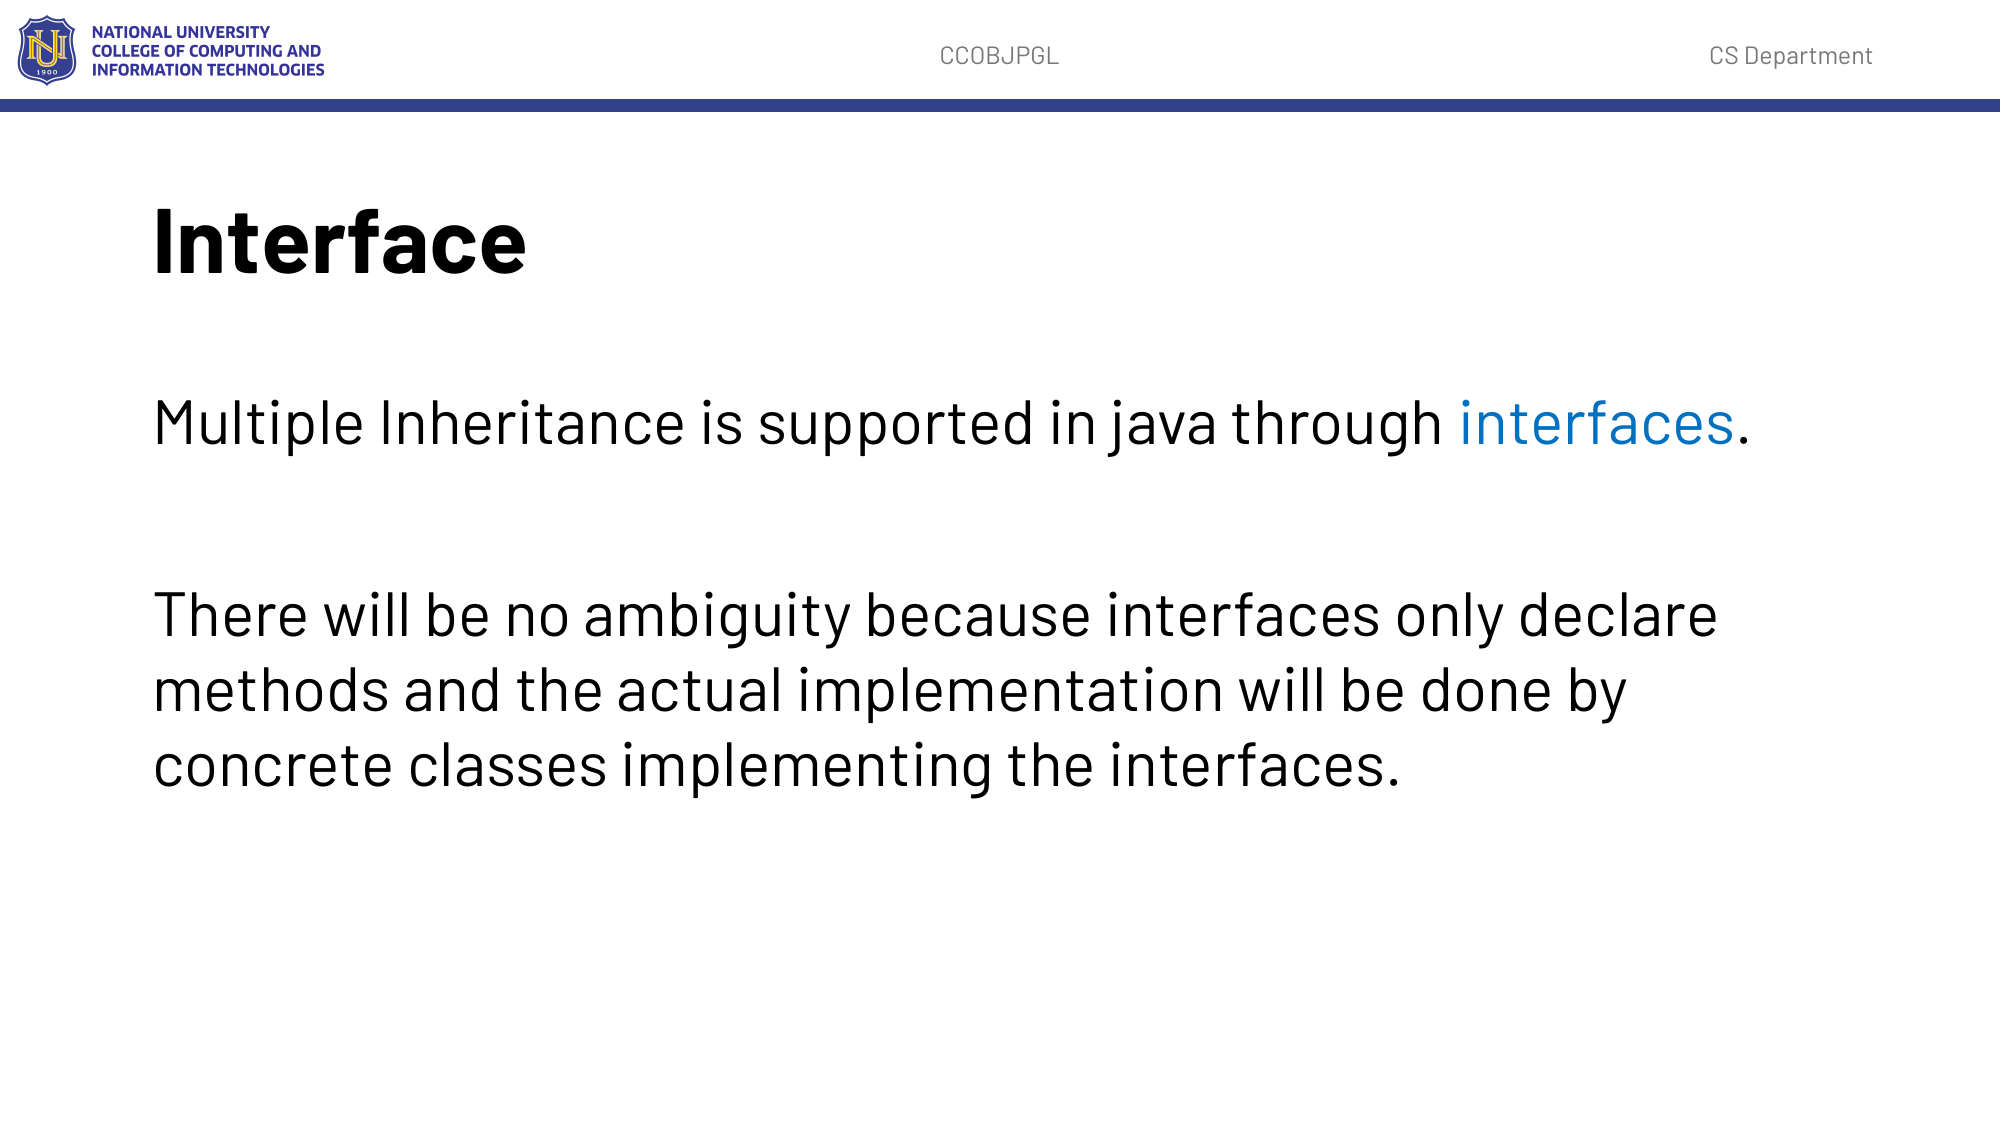

# Interface
Multiple Inheritance is supported in java through interfaces.

There will be no ambiguity because interfaces only declare methods and the actual implementation will be done by concrete classes implementing the interfaces.